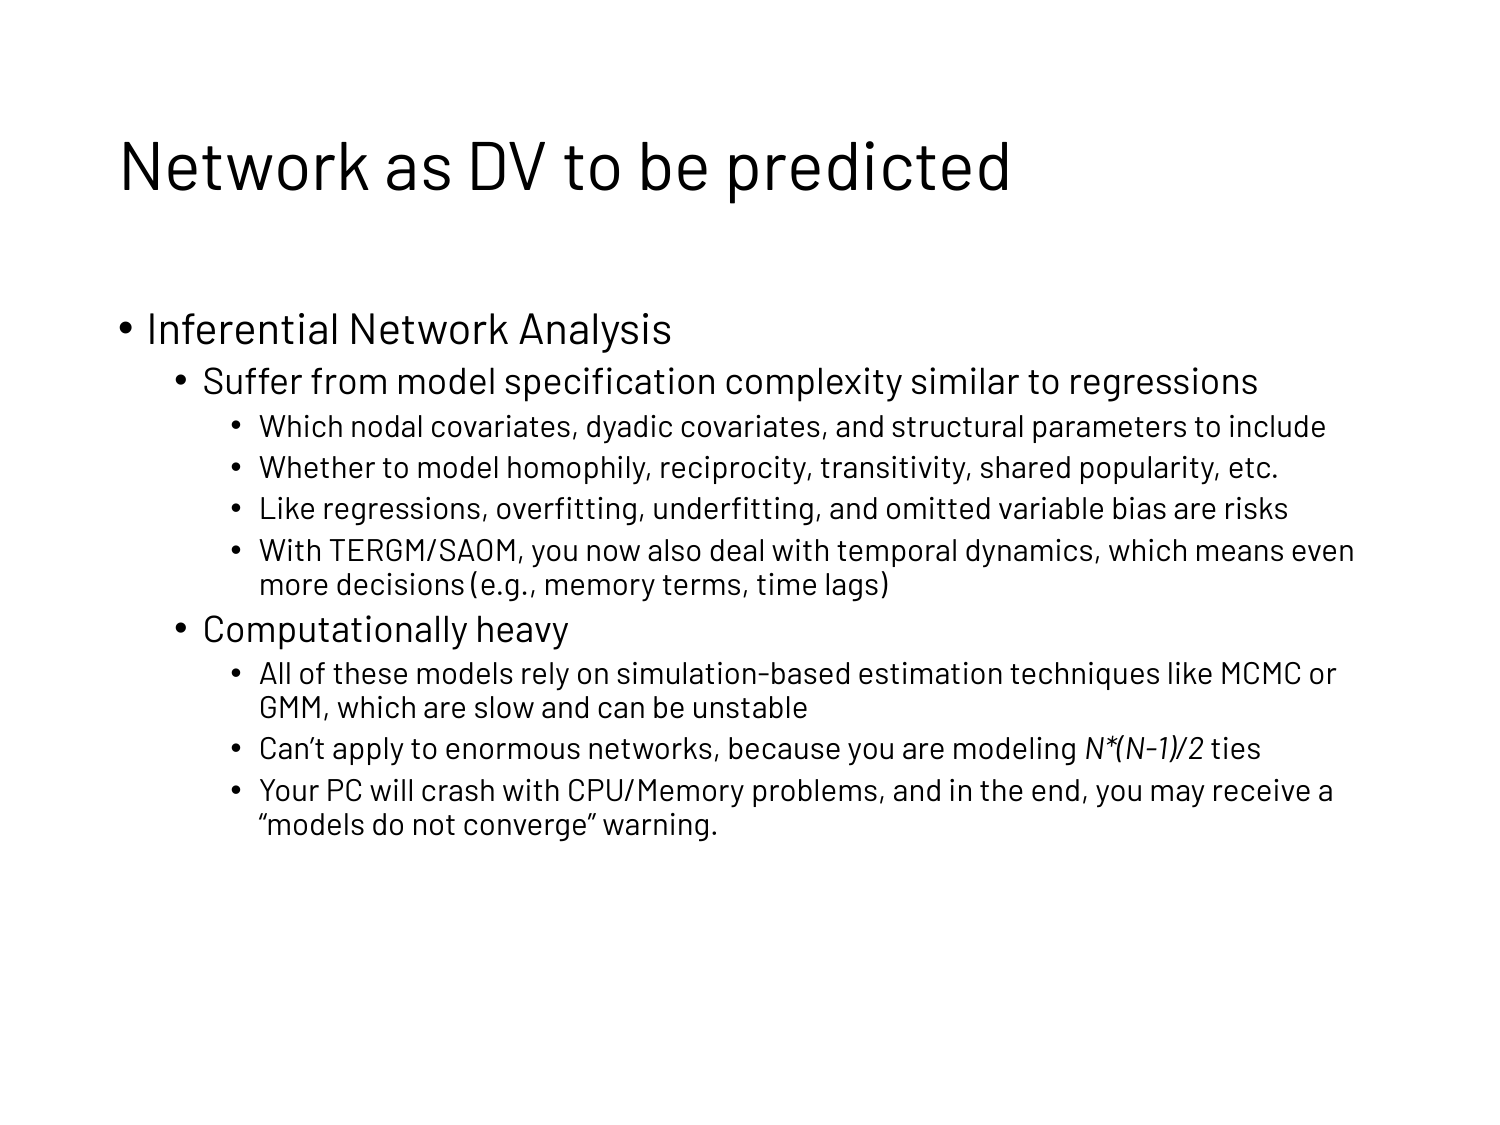

# Network as DV to be predicted
Inferential Network Analysis
Suffer from model specification complexity similar to regressions
Which nodal covariates, dyadic covariates, and structural parameters to include
Whether to model homophily, reciprocity, transitivity, shared popularity, etc.
Like regressions, overfitting, underfitting, and omitted variable bias are risks
With TERGM/SAOM, you now also deal with temporal dynamics, which means even more decisions (e.g., memory terms, time lags)
Computationally heavy
All of these models rely on simulation-based estimation techniques like MCMC or GMM, which are slow and can be unstable
Can’t apply to enormous networks, because you are modeling N*(N-1)/2 ties
Your PC will crash with CPU/Memory problems, and in the end, you may receive a “models do not converge” warning.